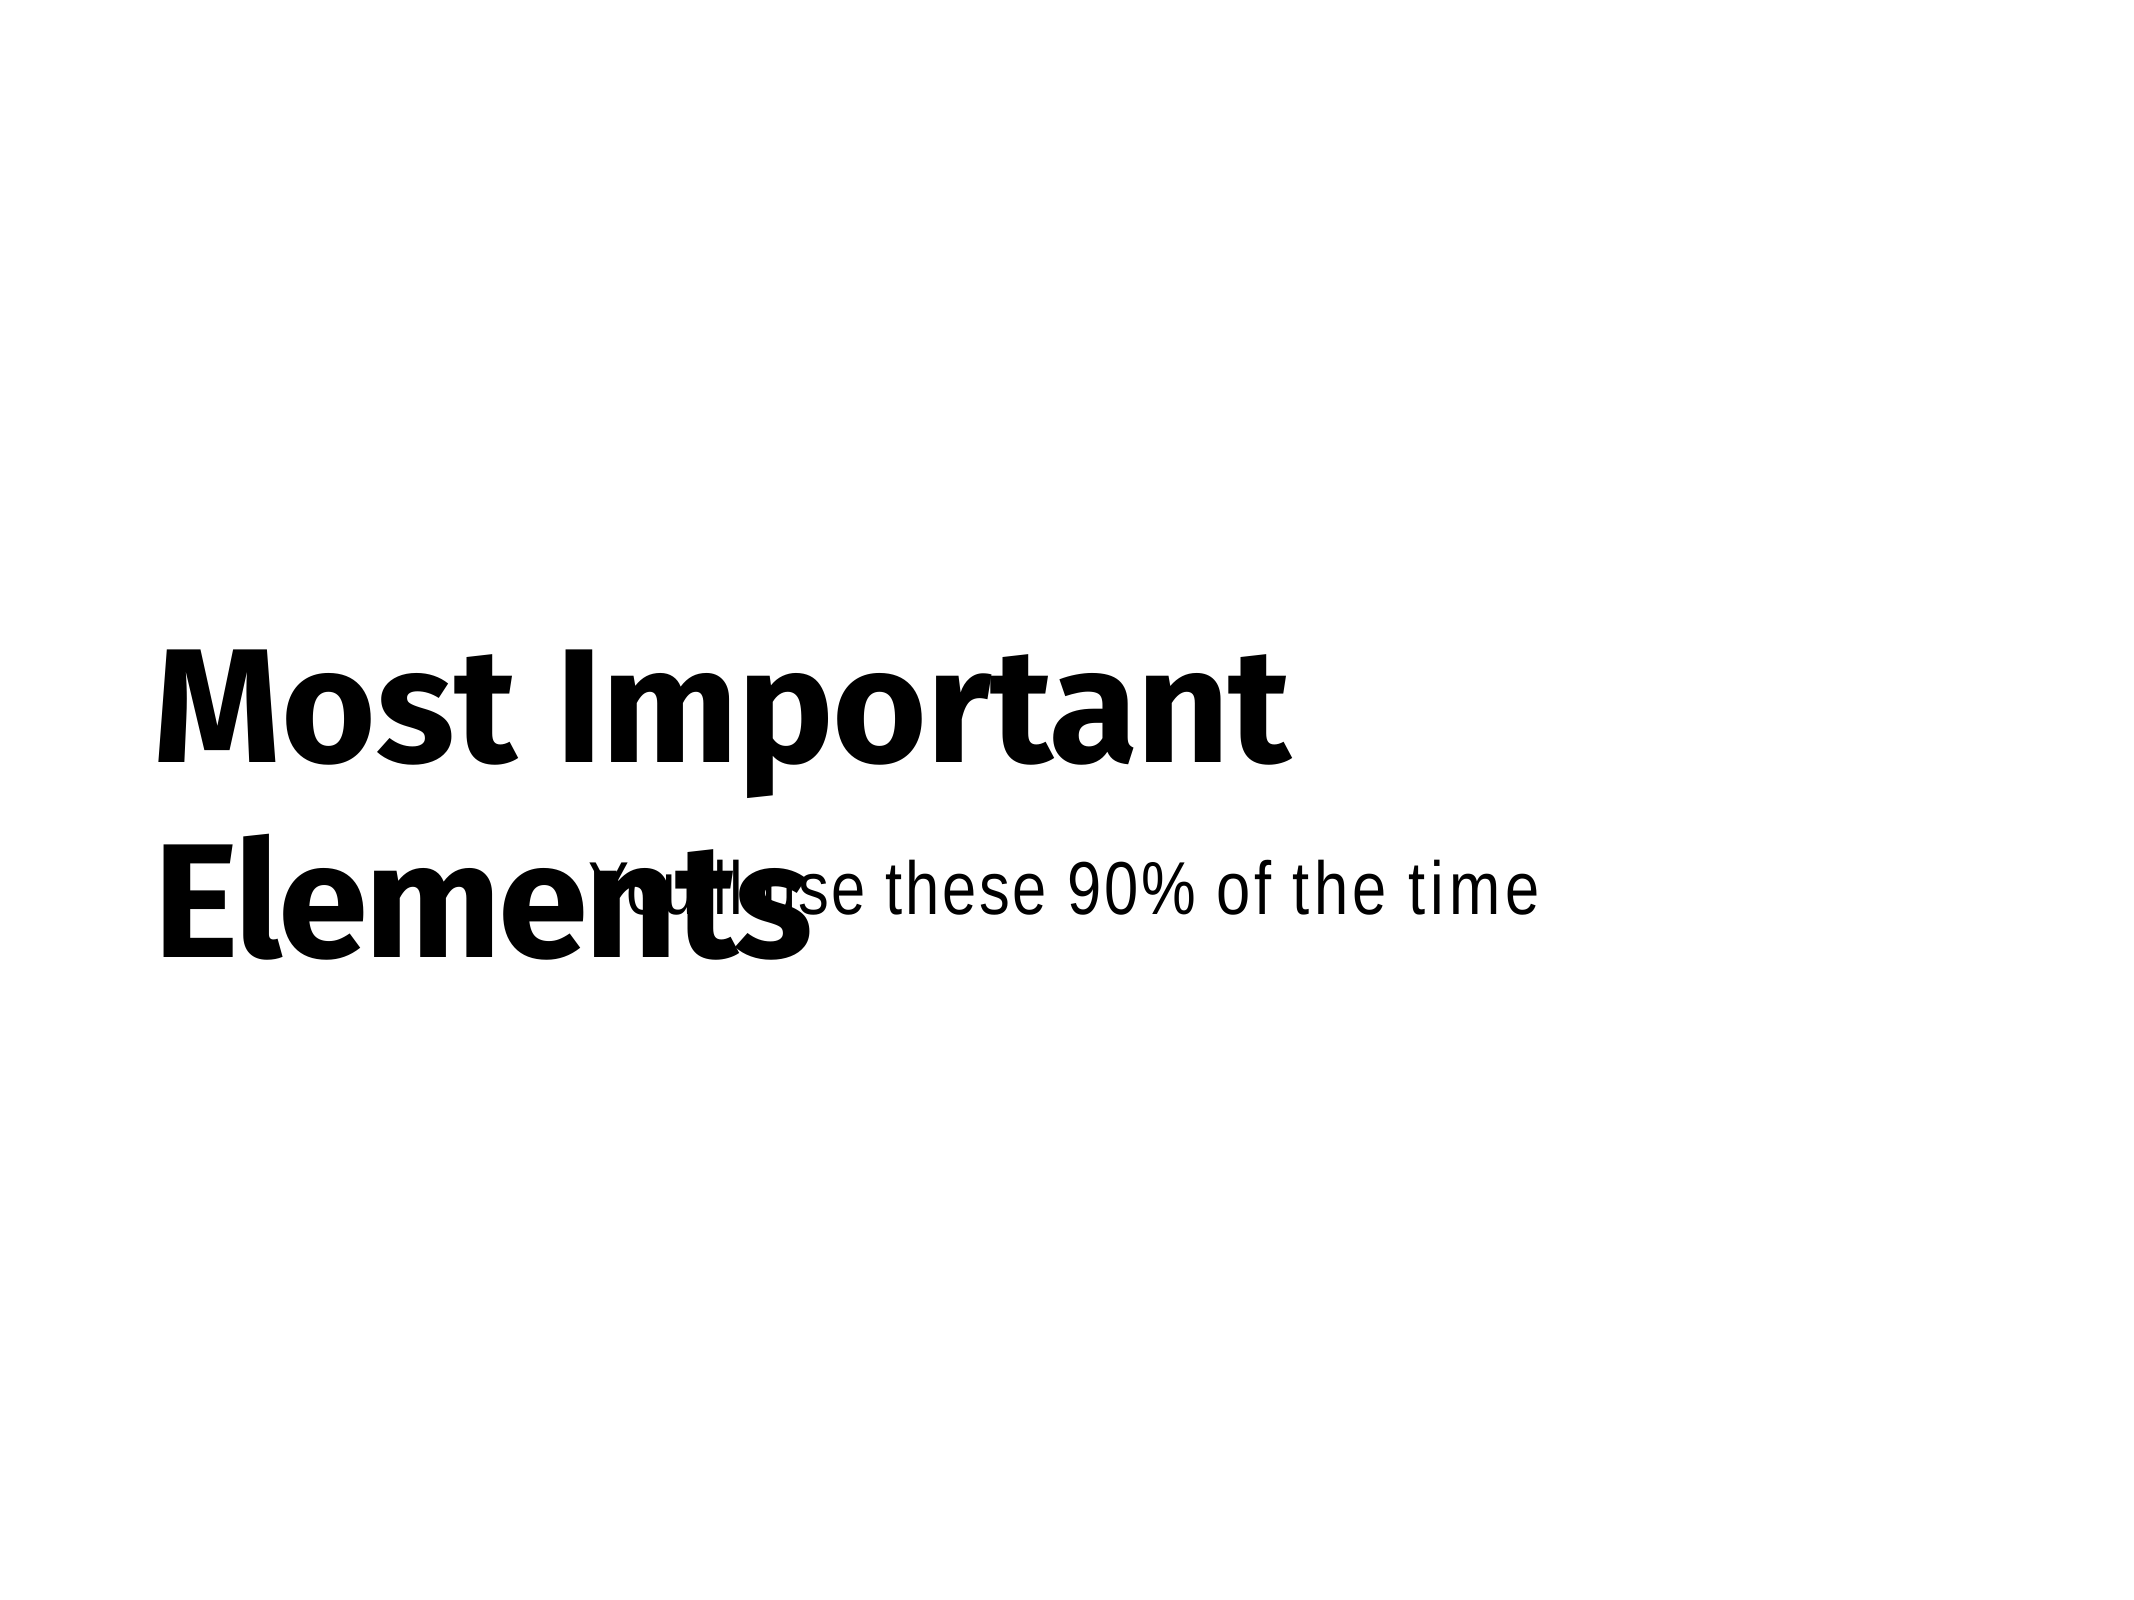

Most Important Elements
You’ll use these 90% of the time